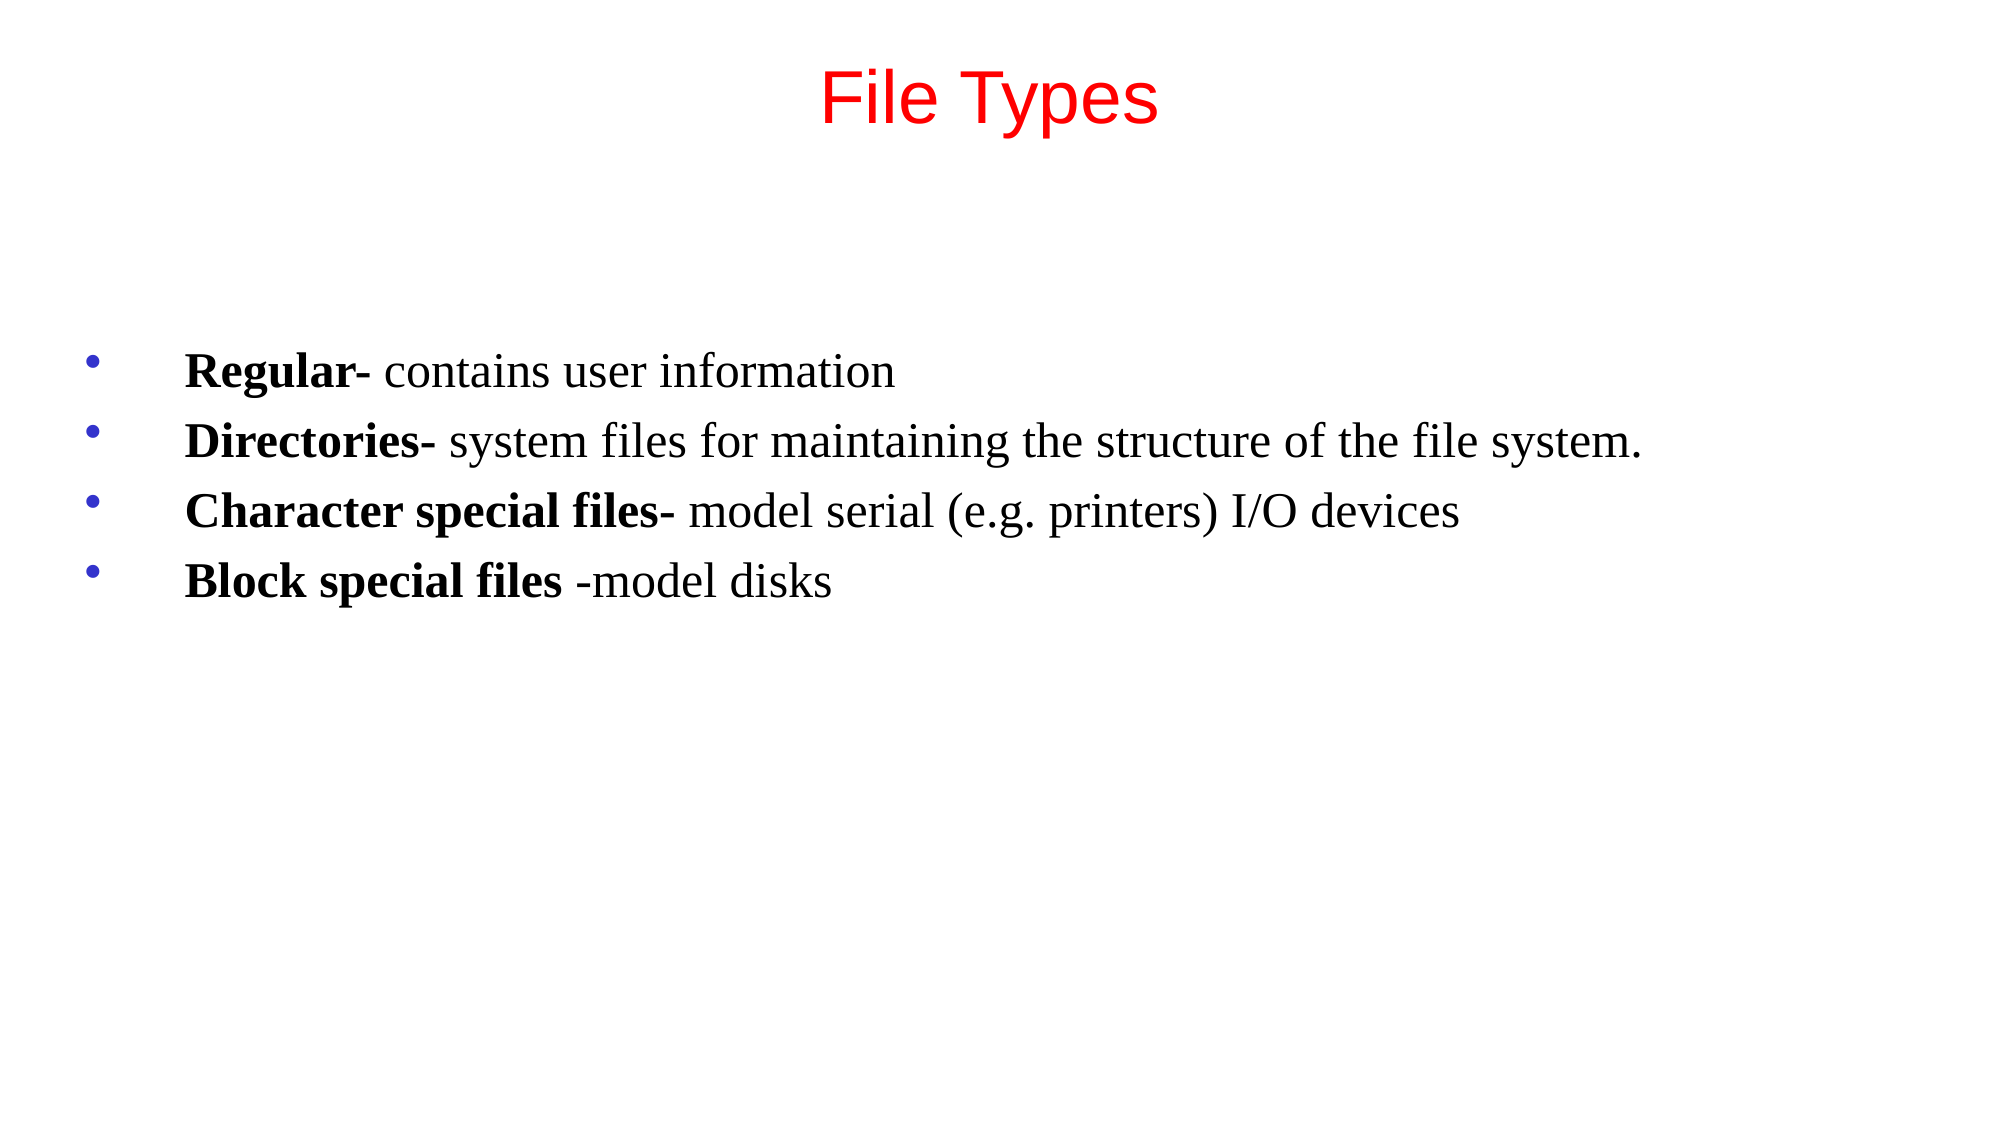

File Types

Regular- contains user information
Directories- system files for maintaining the structure of the file system.
Character special files- model serial (e.g. printers) I/O devices
Block special files -model disks